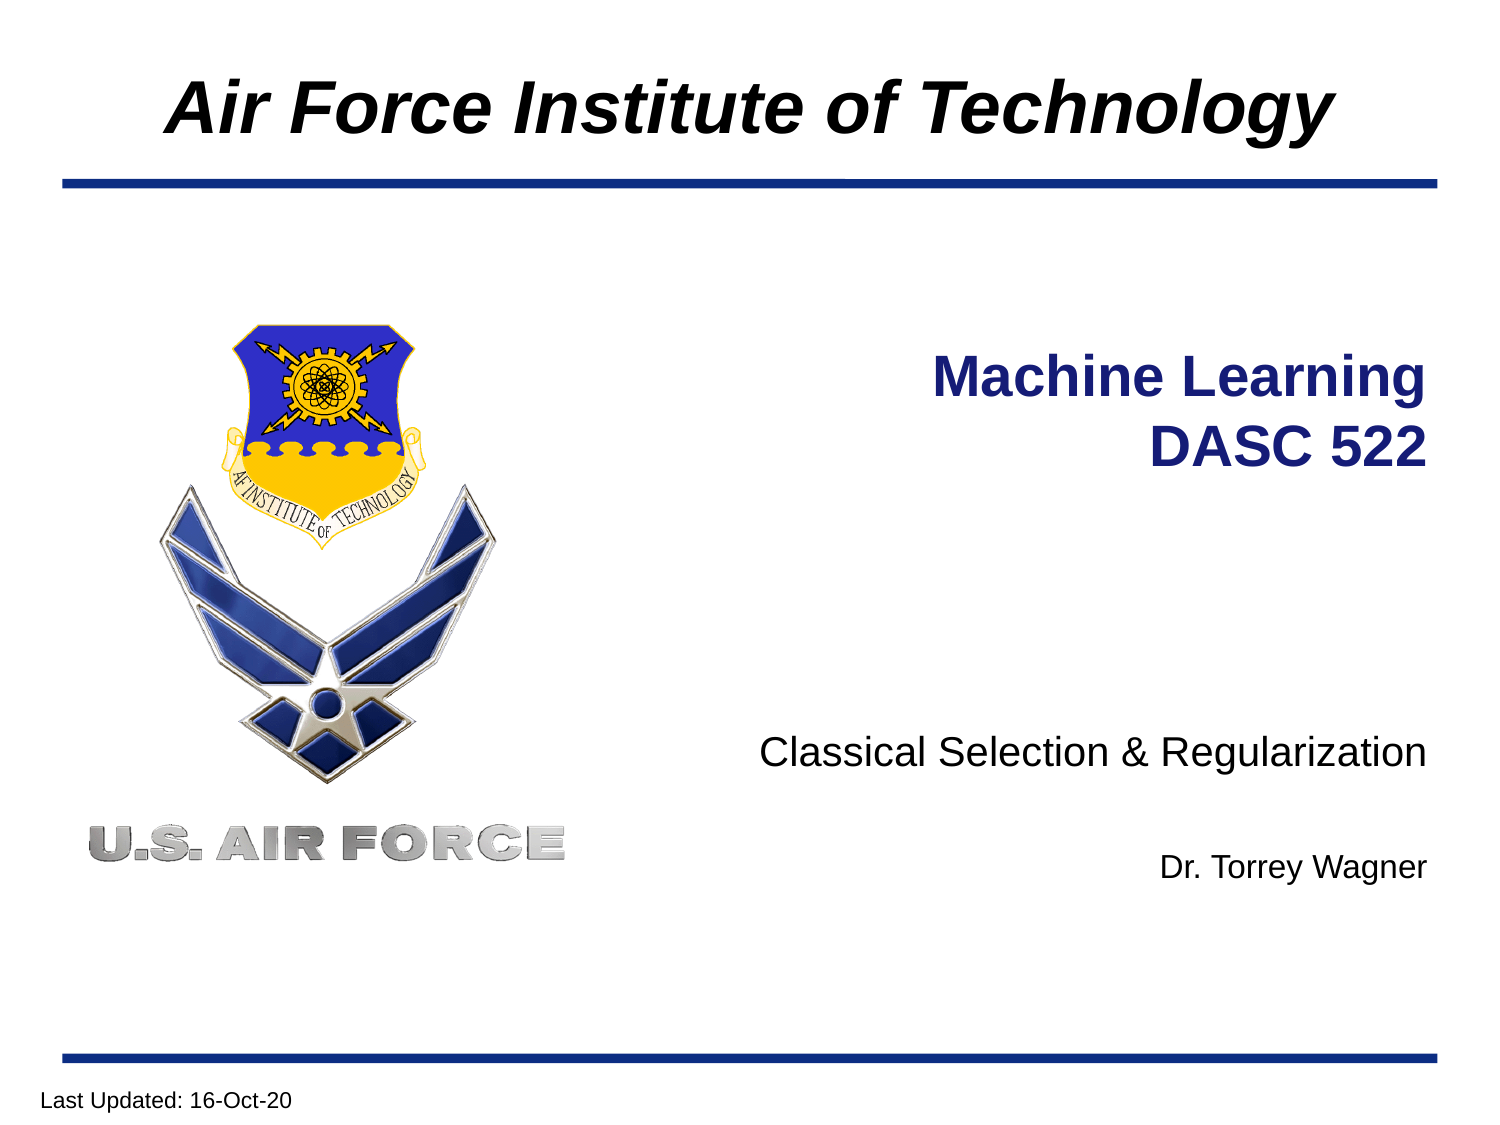

# Machine Learning DASC 522

Classical Selection & Regularization

Dr. Torrey Wagner